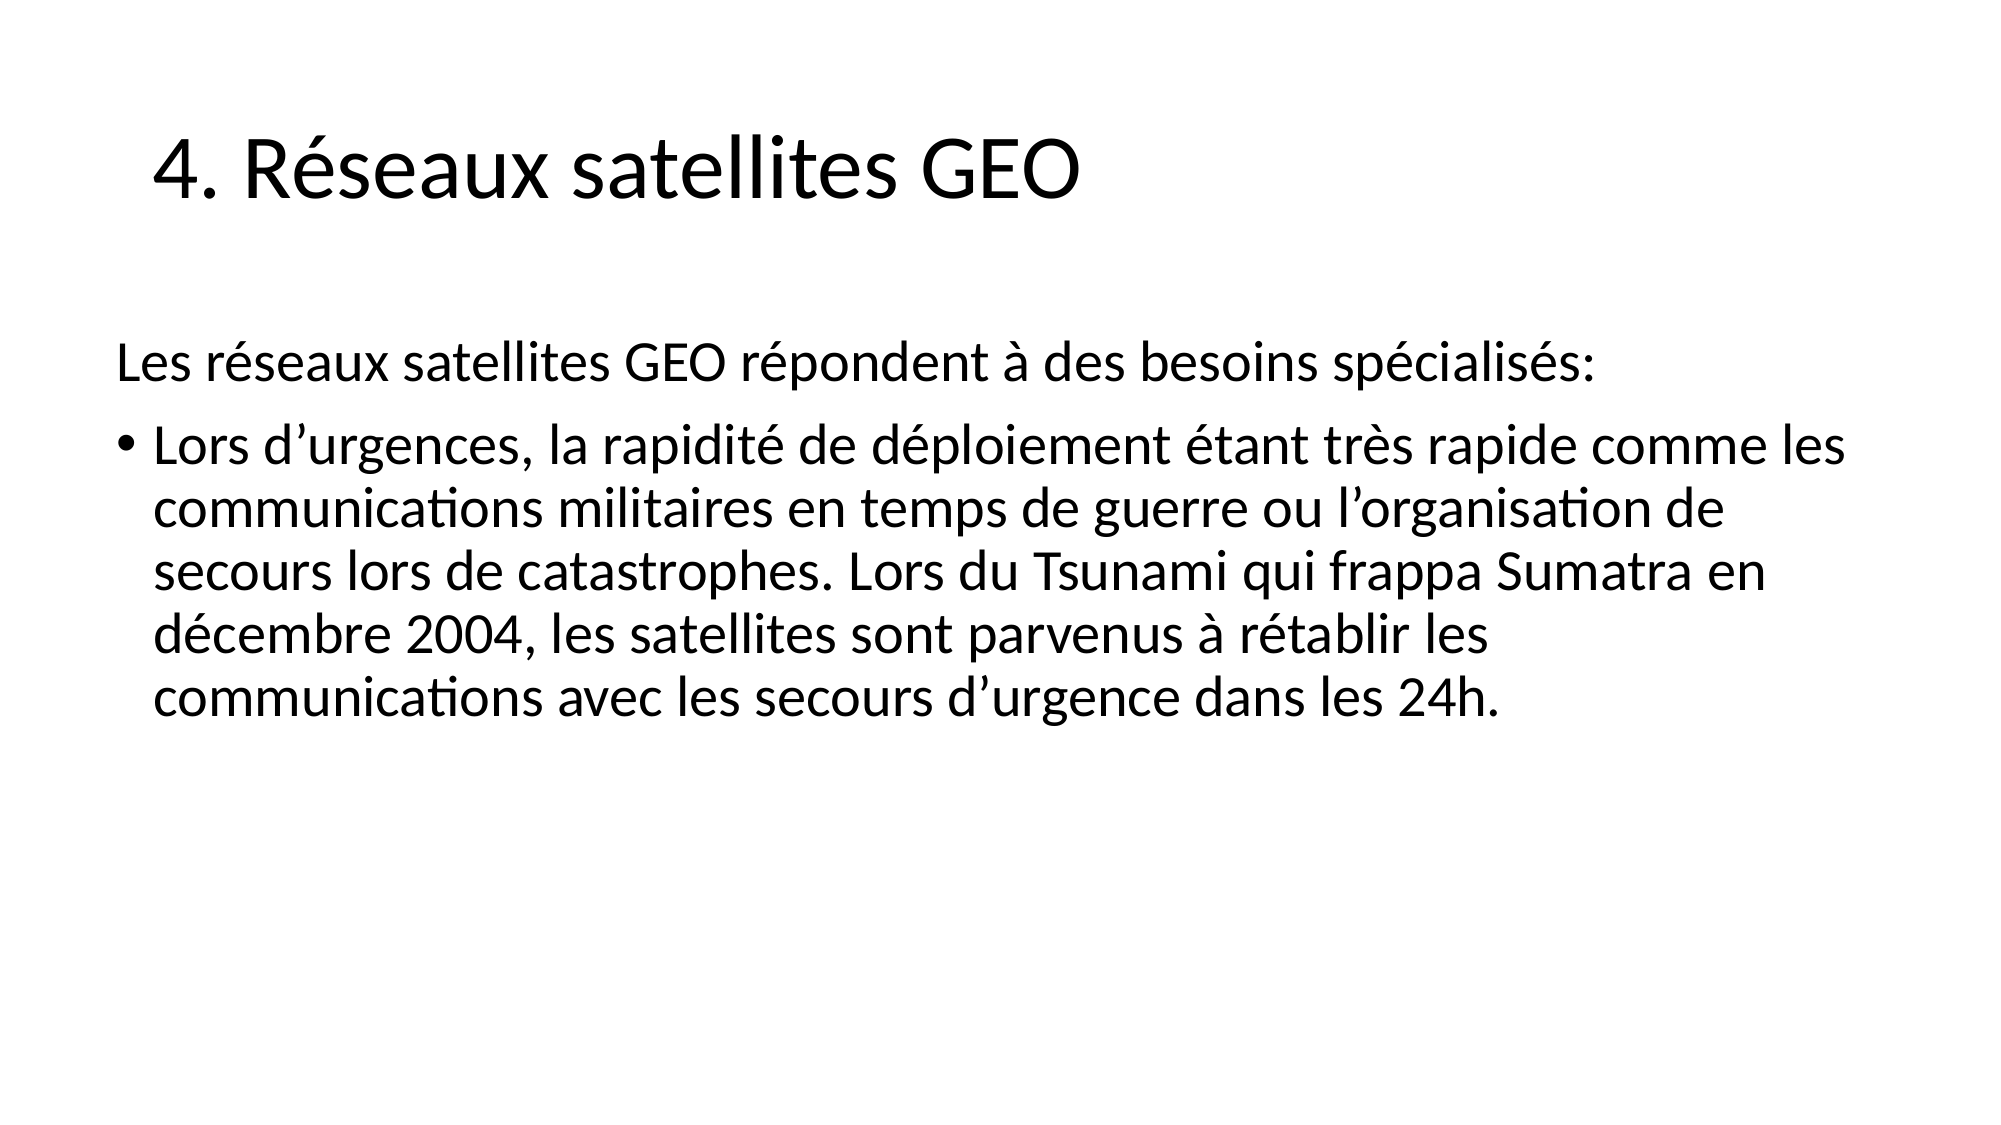

# 4. Réseaux satellites GEO

Les réseaux satellites GEO répondent à des besoins spécialisés:
Lors d’urgences, la rapidité de déploiement étant très rapide comme les communications militaires en temps de guerre ou l’organisation de secours lors de catastrophes. Lors du Tsunami qui frappa Sumatra en décembre 2004, les satellites sont parvenus à rétablir les communications avec les secours d’urgence dans les 24h.